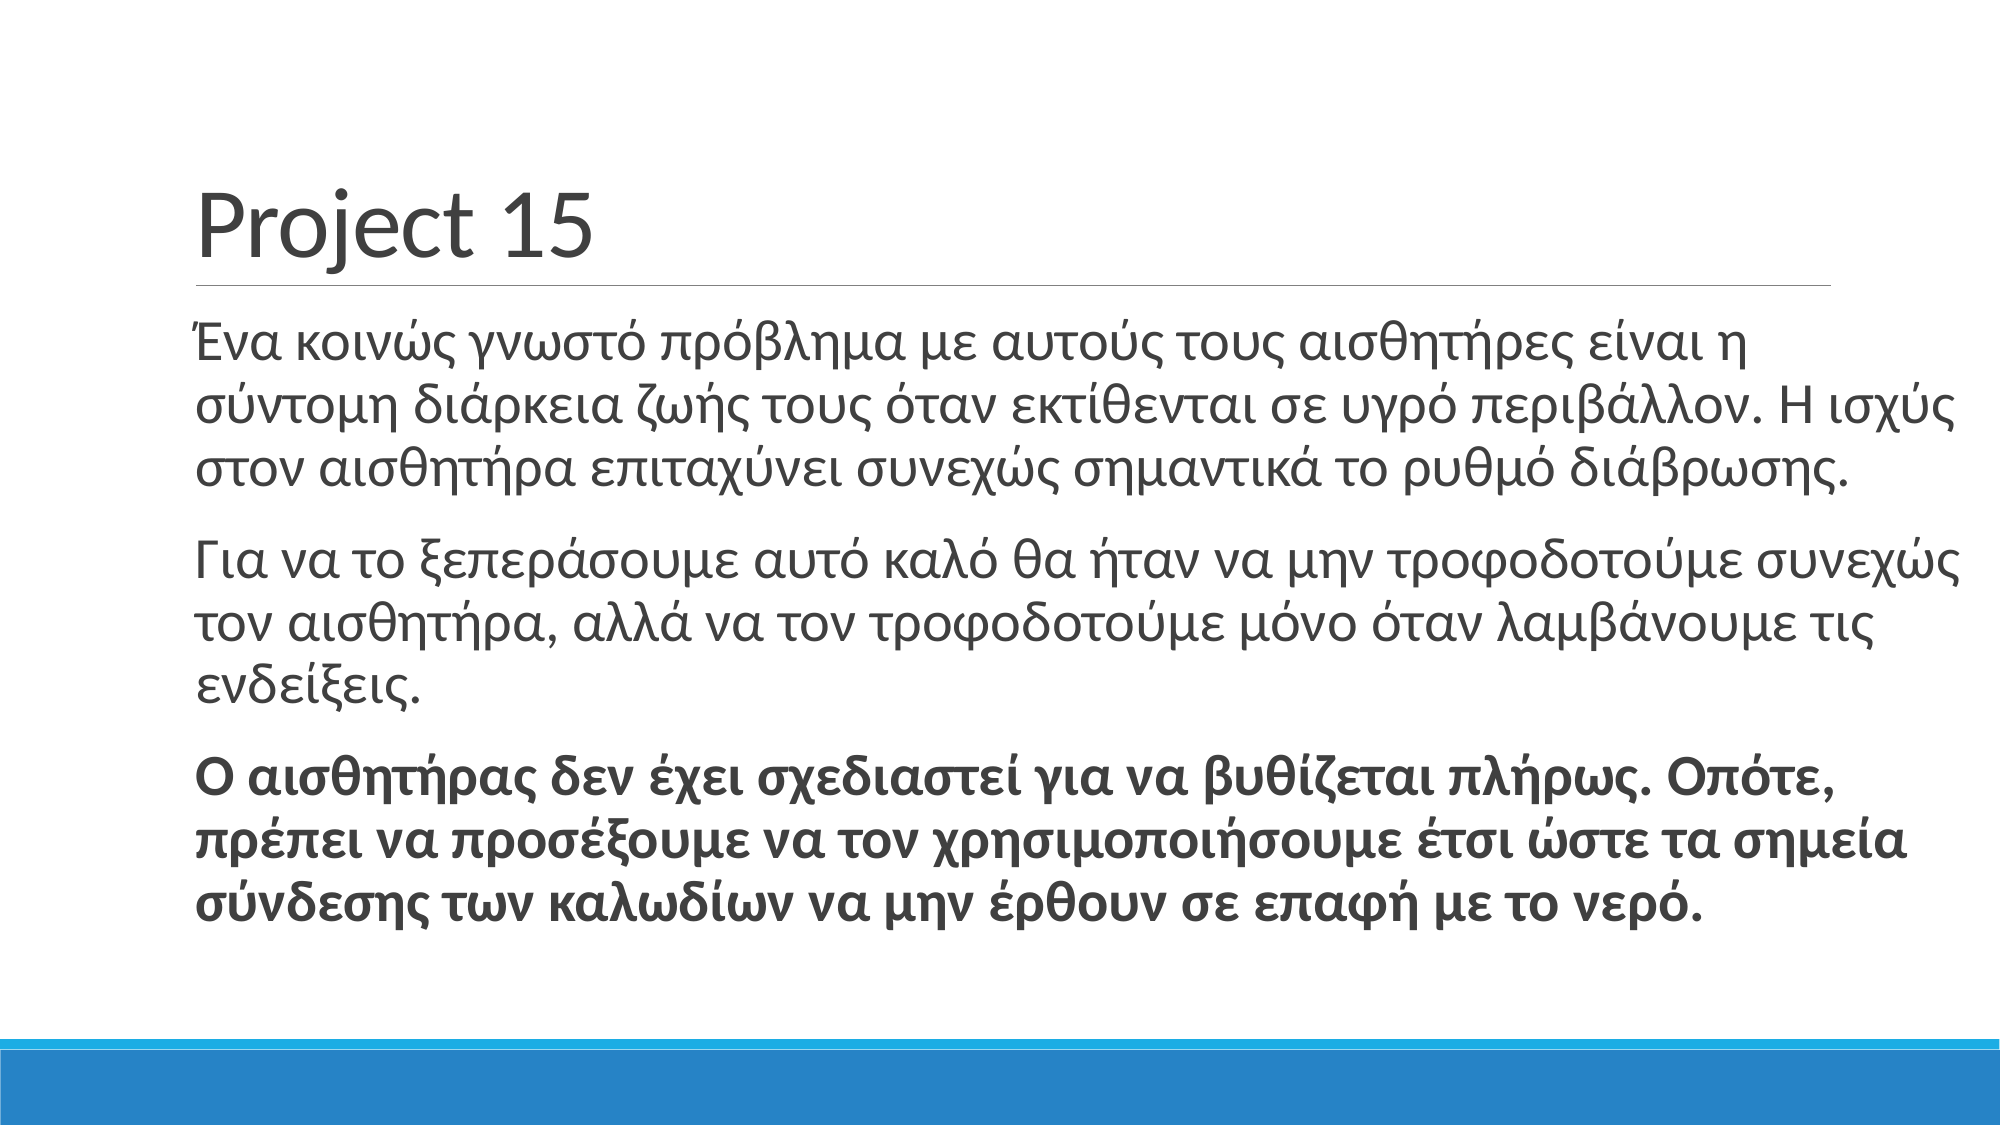

# Project 15
Ένα κοινώς γνωστό πρόβλημα με αυτούς τους αισθητήρες είναι η σύντομη διάρκεια ζωής τους όταν εκτίθενται σε υγρό περιβάλλον. Η ισχύς στον αισθητήρα επιταχύνει συνεχώς σημαντικά το ρυθμό διάβρωσης.
Για να το ξεπεράσουμε αυτό καλό θα ήταν να μην τροφοδοτούμε συνεχώς τον αισθητήρα, αλλά να τον τροφοδοτούμε μόνο όταν λαμβάνουμε τις ενδείξεις.
Ο αισθητήρας δεν έχει σχεδιαστεί για να βυθίζεται πλήρως. Οπότε, πρέπει να προσέξουμε να τον χρησιμοποιήσουμε έτσι ώστε τα σημεία σύνδεσης των καλωδίων να μην έρθουν σε επαφή με το νερό.